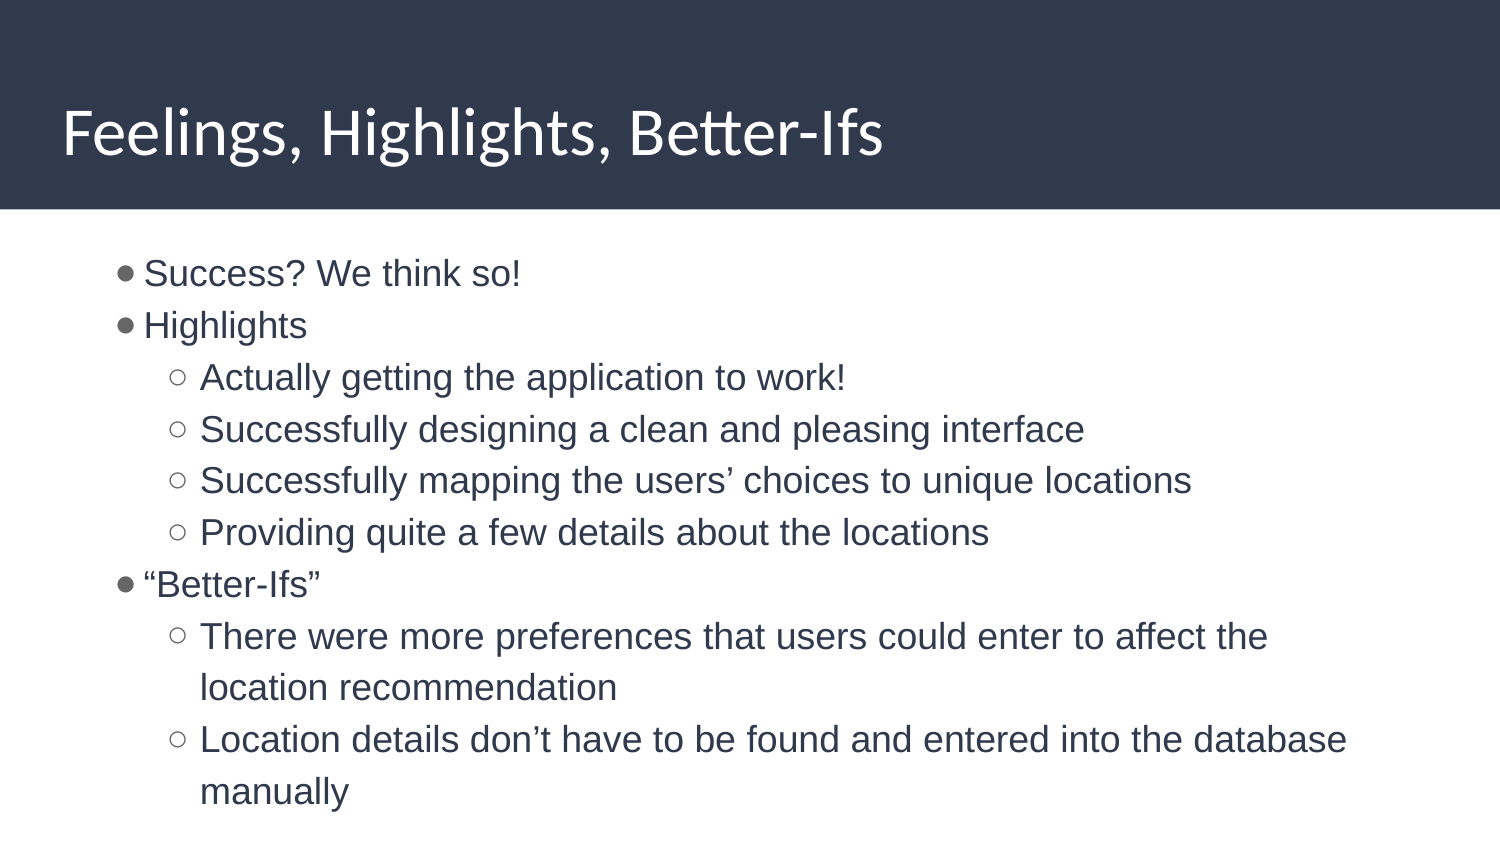

# Feelings, Highlights, Better-Ifs
Success? We think so!
Highlights
Actually getting the application to work!
Successfully designing a clean and pleasing interface
Successfully mapping the users’ choices to unique locations
Providing quite a few details about the locations
“Better-Ifs”
There were more preferences that users could enter to affect the location recommendation
Location details don’t have to be found and entered into the database manually